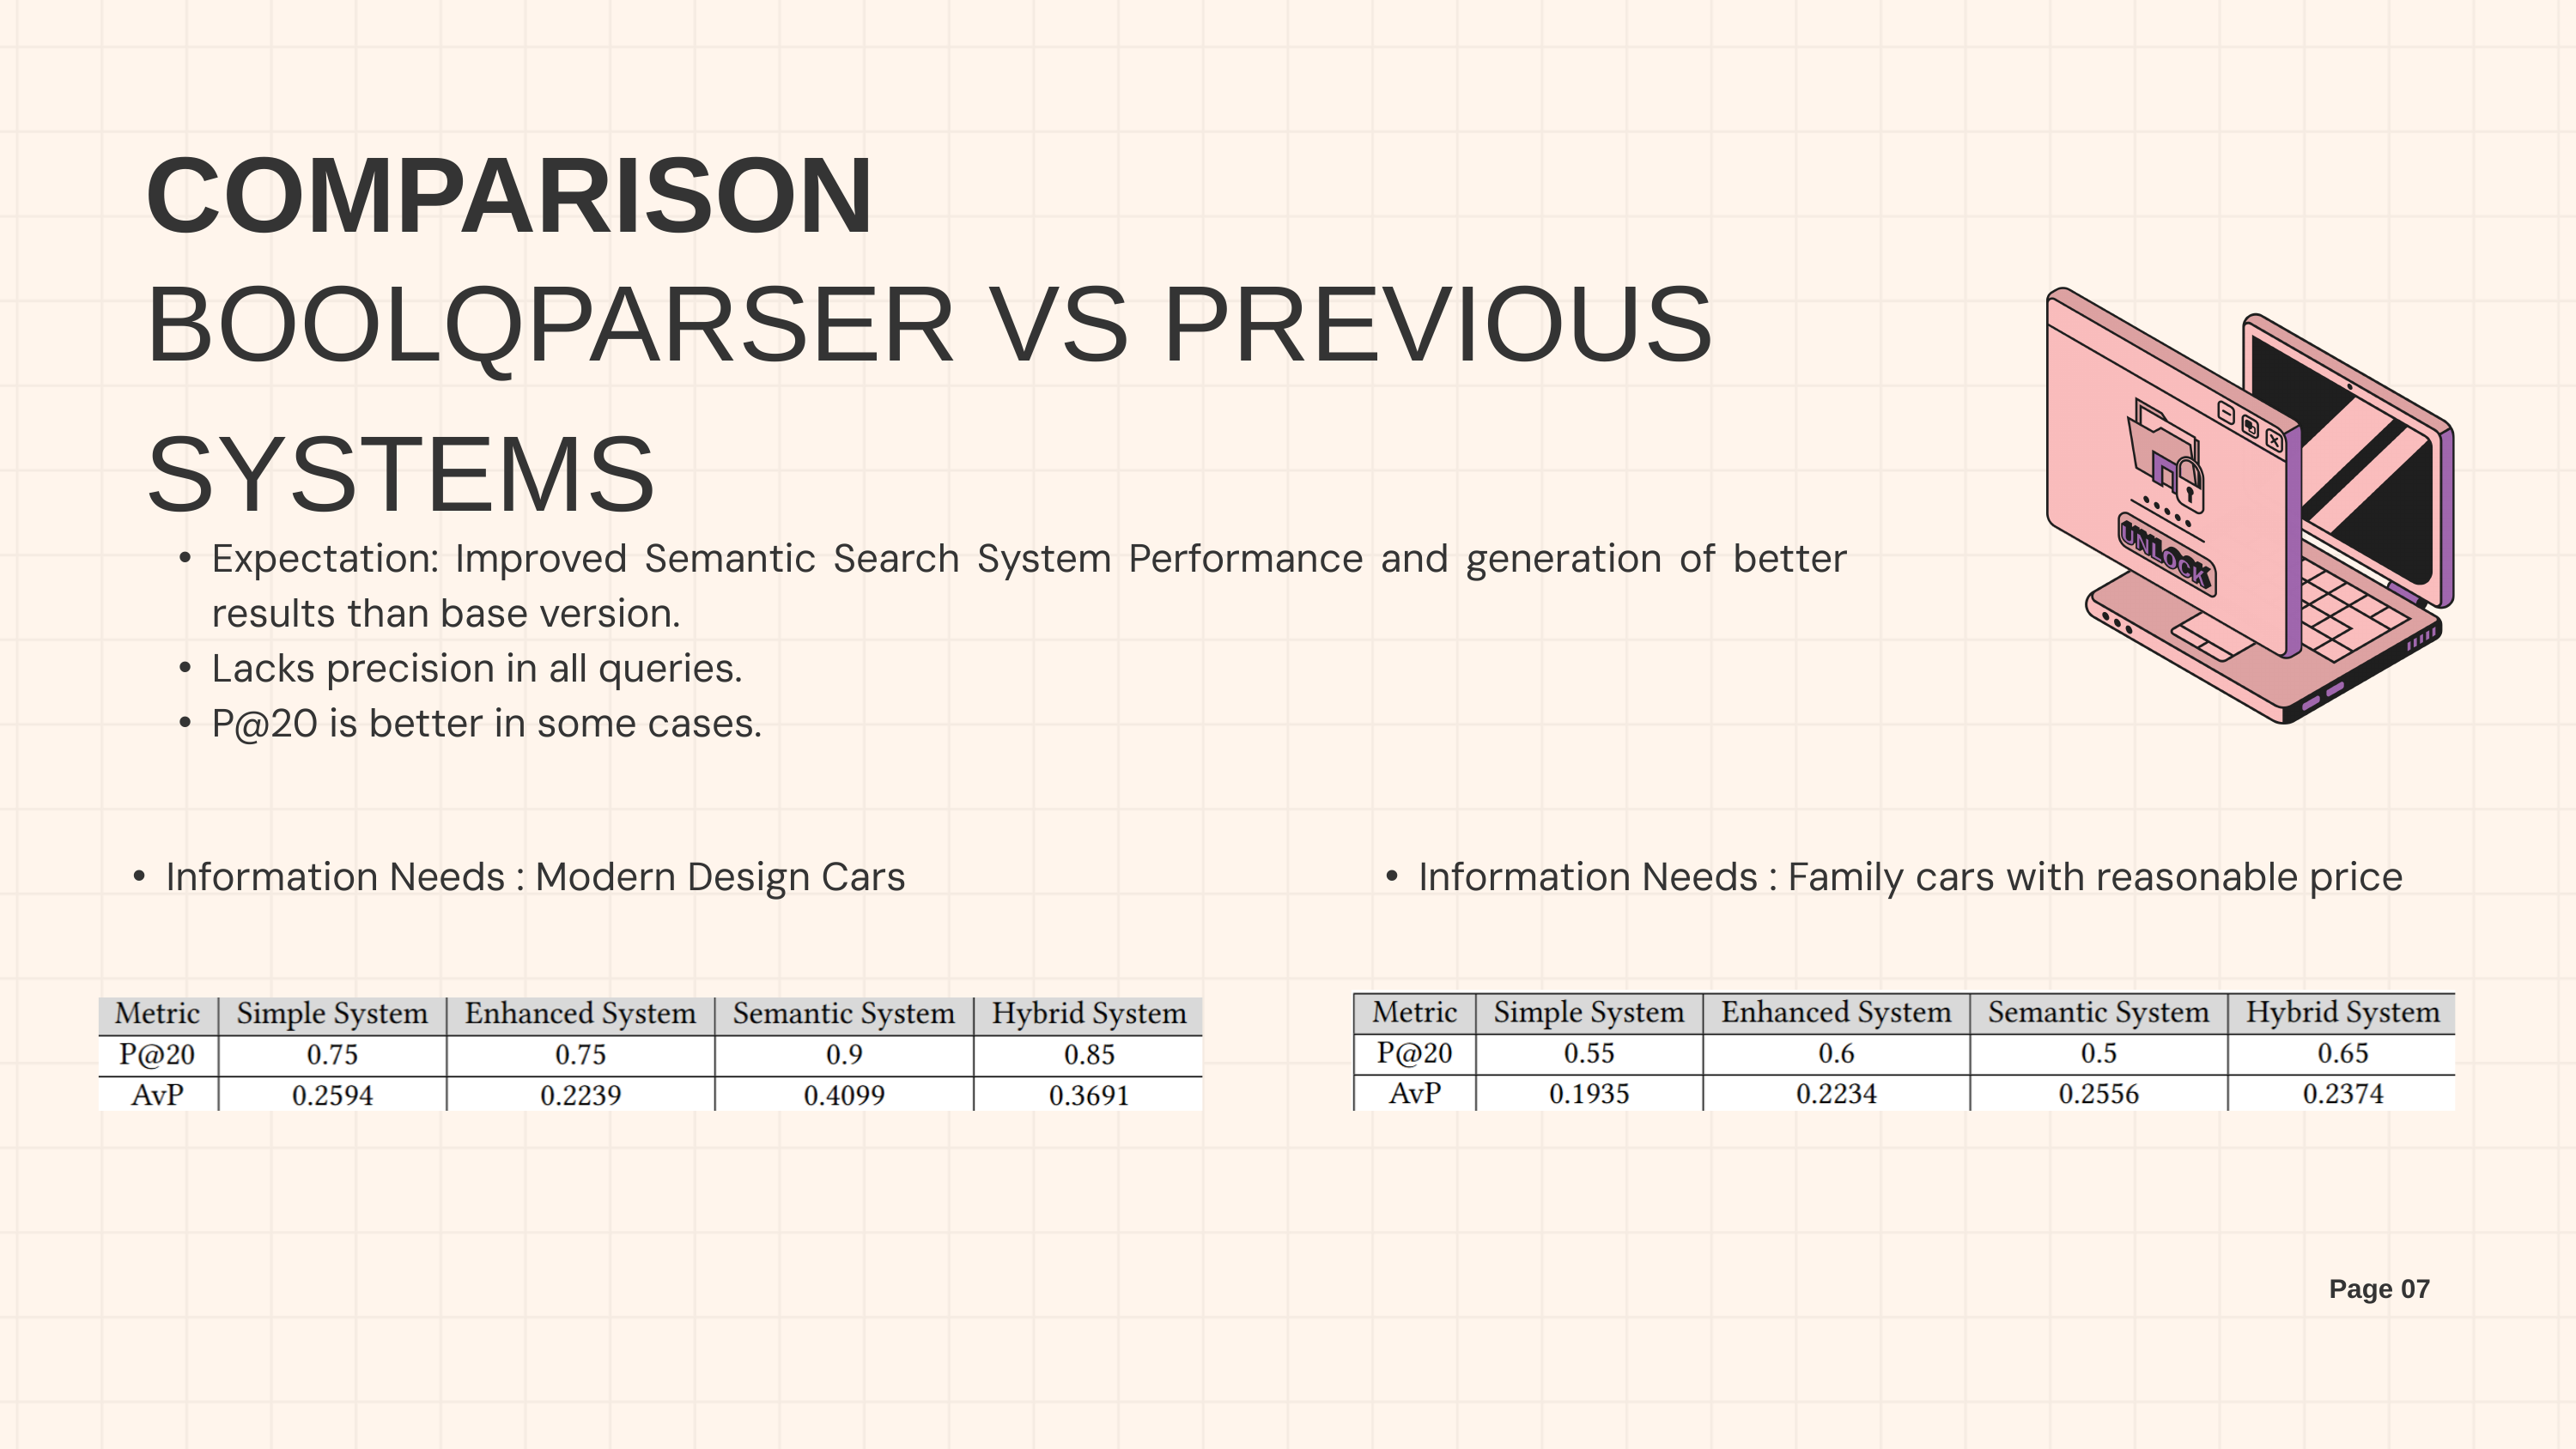

COMPARISON
BOOLQPARSER VS PREVIOUS SYSTEMS

Expectation: Improved Semantic Search System Performance and generation of better results than base version.
Lacks precision in all queries.
P@20 is better in some cases.
Information Needs : Modern Design Cars
Information Needs : Family cars with reasonable price

Page 07